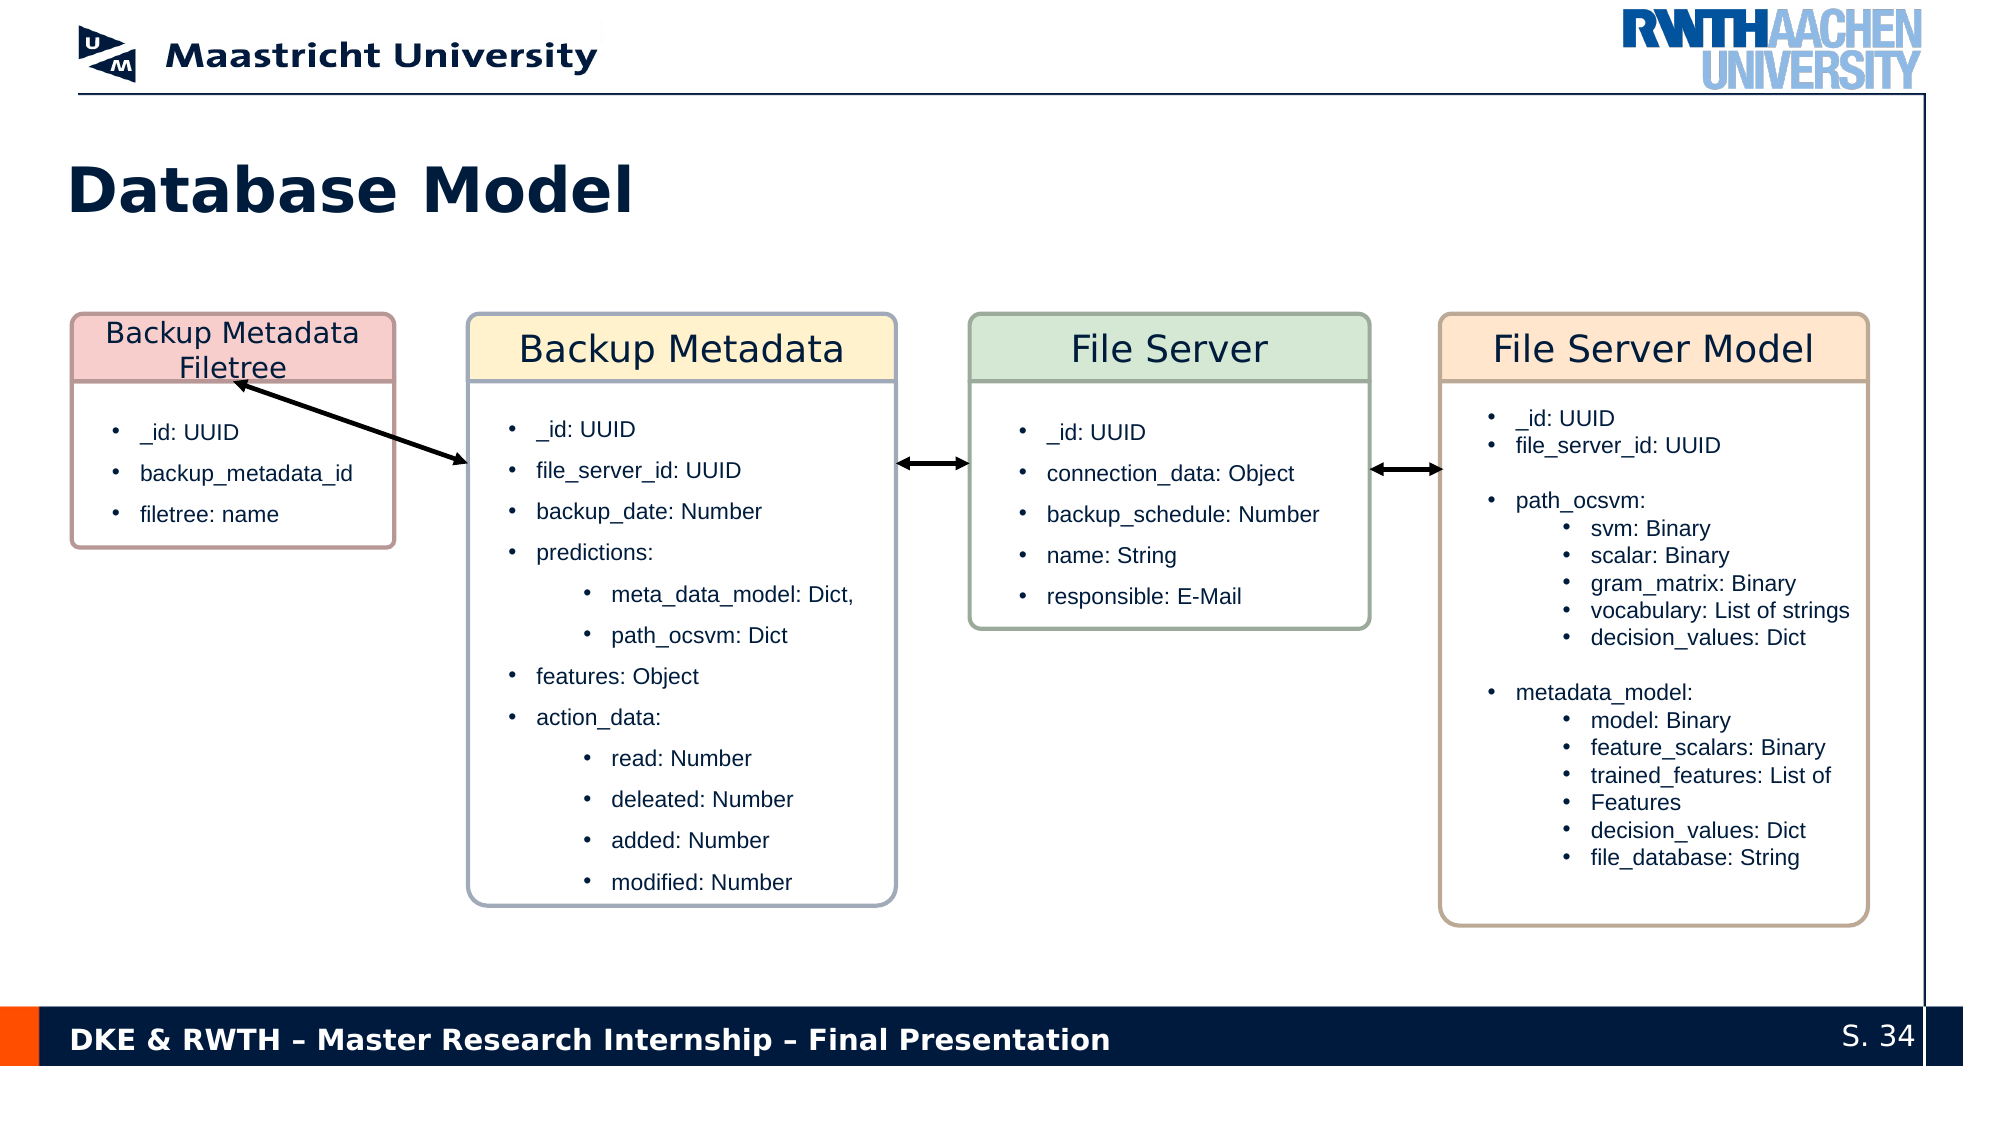

# Database Model
Backup Metadata Filetree

_id: UUID
backup_metadata_id
filetree: name
Backup Metadata

_id: UUID
file_server_id: UUID
backup_date: Number
predictions:
meta_data_model: Dict,
path_ocsvm: Dict
features: Object
action_data:
read: Number
deleated: Number
added: Number
modified: Number
File Server

_id: UUID
connection_data: Object
backup_schedule: Number
name: String
responsible: E-Mail
File Server Model

_id: UUID
file_server_id: UUID
path_ocsvm:
svm: Binary
scalar: Binary
gram_matrix: Binary
vocabulary: List of strings
decision_values: Dict
metadata_model:
model: Binary
feature_scalars: Binary
trained_features: List of
Features
decision_values: Dict
file_database: String